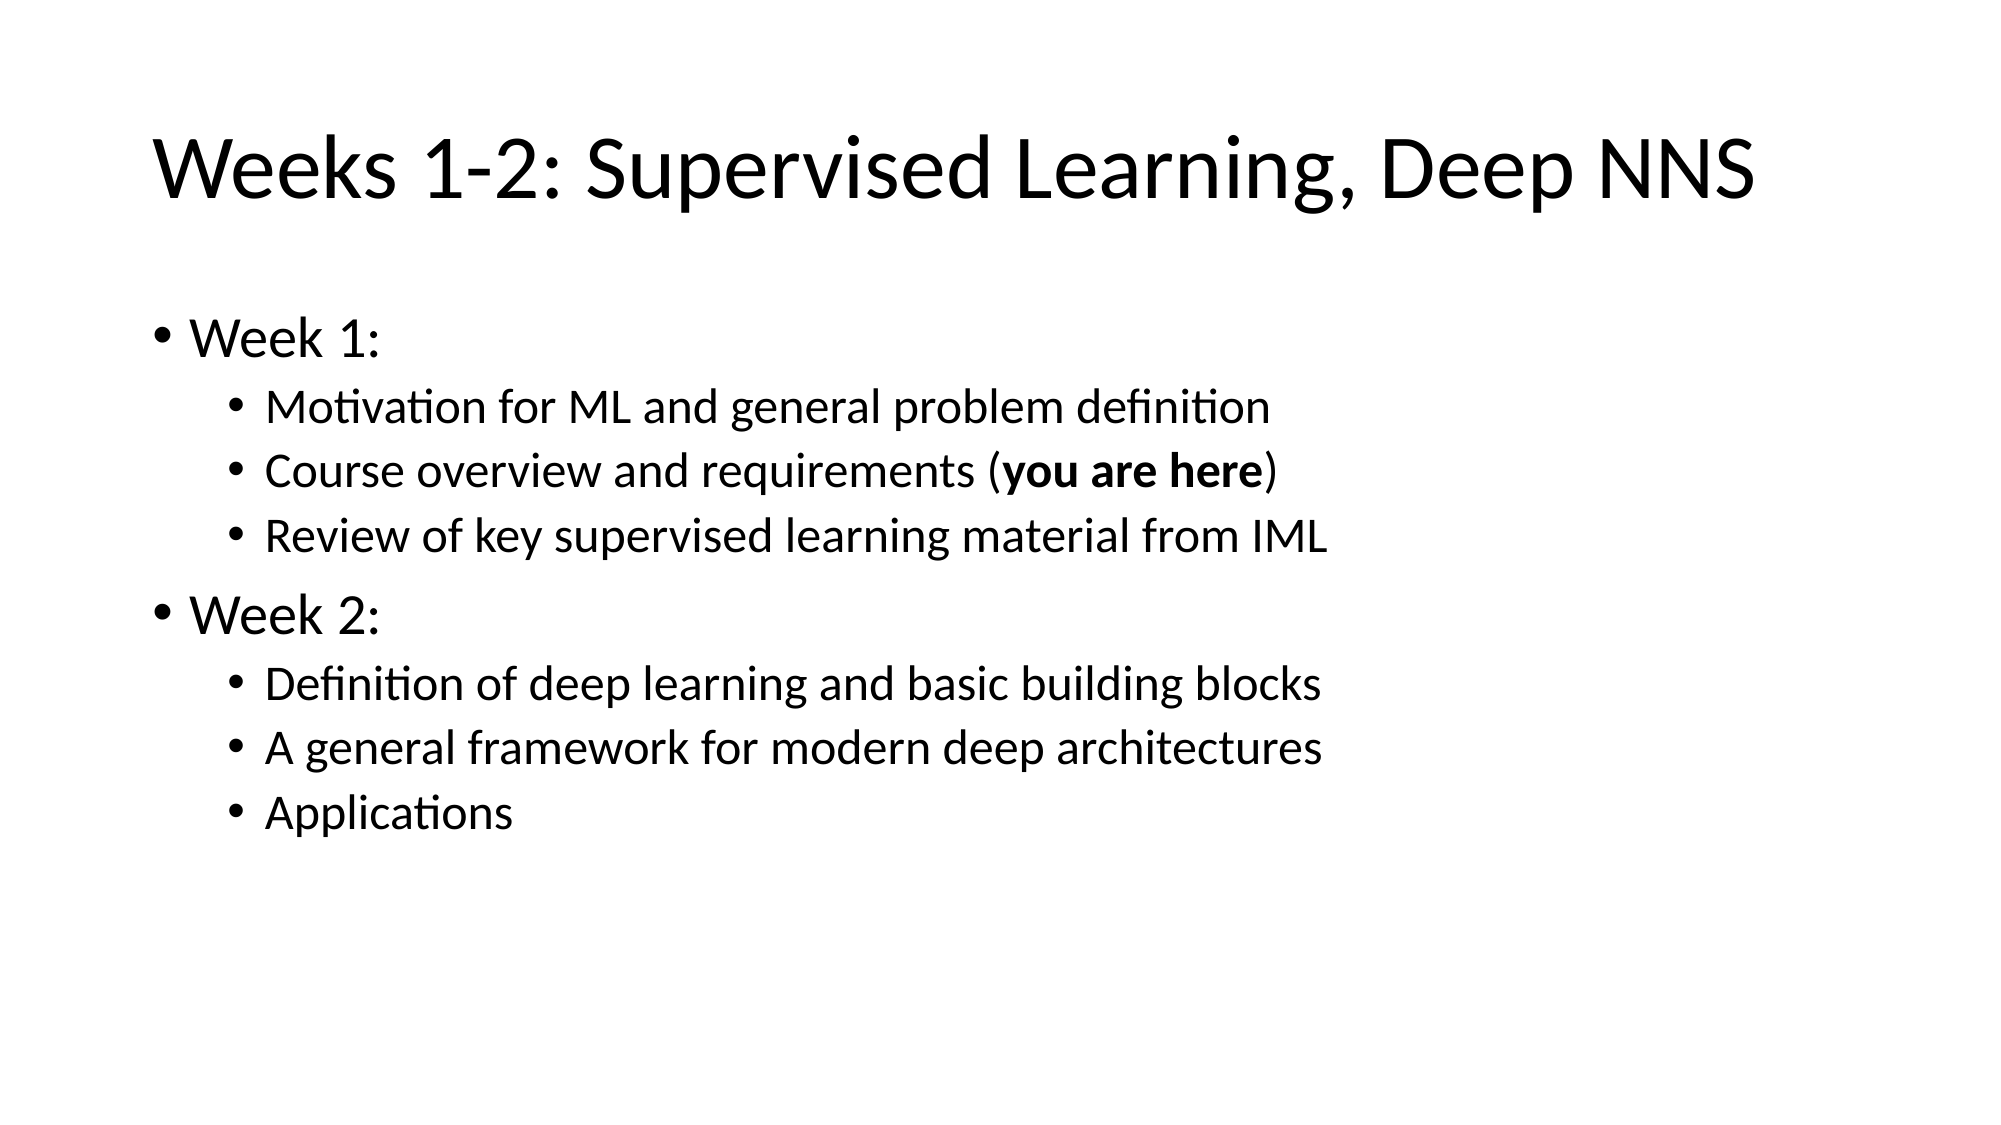

# Weeks 1-2: Supervised Learning, Deep NNS
Week 1:
Motivation for ML and general problem definition
Course overview and requirements (you are here)
Review of key supervised learning material from IML
Week 2:
Definition of deep learning and basic building blocks
A general framework for modern deep architectures
Applications